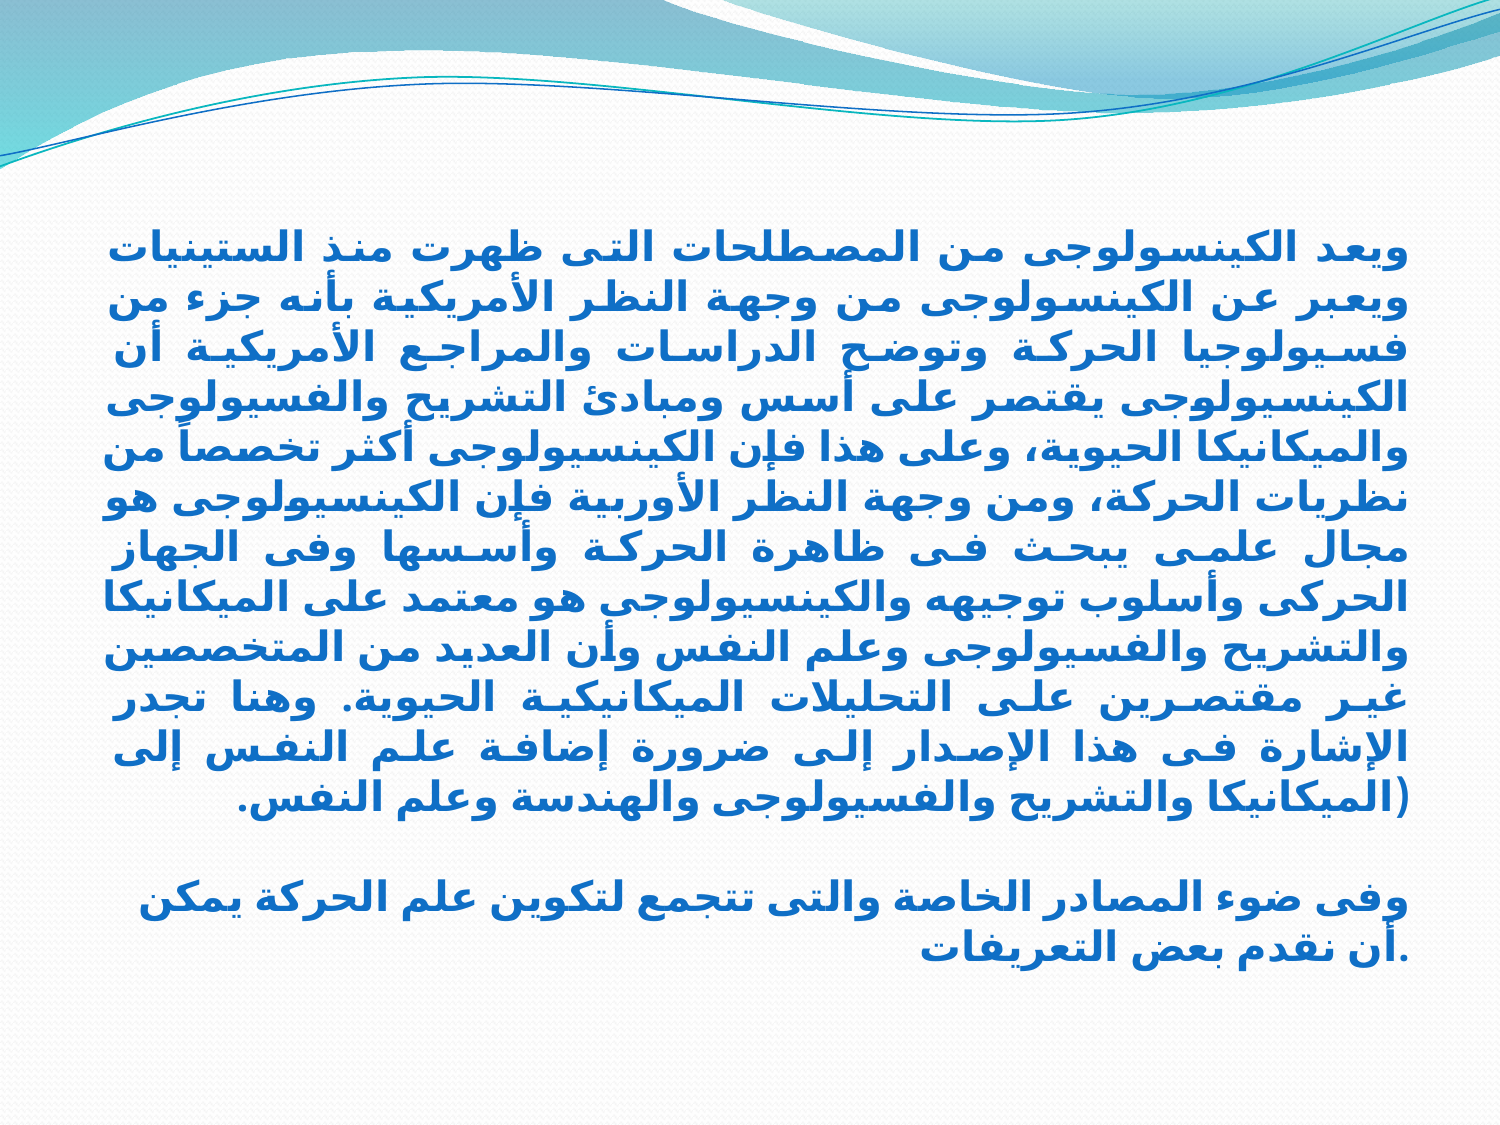

ويعد الكينسولوجى من المصطلحات التى ظهرت منذ الستينيات ويعبر عن الكينسولوجى من وجهة النظر الأمريكية بأنه جزء من فسيولوجيا الحركة وتوضح الدراسات والمراجع الأمريكية أن الكينسيولوجى يقتصر على أسس ومبادئ التشريح والفسيولوجى والميكانيكا الحيوية، وعلى هذا فإن الكينسيولوجى أكثر تخصصاً من نظريات الحركة، ومن وجهة النظر الأوربية فإن الكينسيولوجى هو مجال علمى يبحث فى ظاهرة الحركة وأسسها وفى الجهاز الحركى وأسلوب توجيهه والكينسيولوجى هو معتمد على الميكانيكا والتشريح والفسيولوجى وعلم النفس وأن العديد من المتخصصين غير مقتصرين على التحليلات الميكانيكية الحيوية. وهنا تجدر الإشارة فى هذا الإصدار إلى ضرورة إضافة علم النفس إلى (الميكانيكا والتشريح والفسيولوجى والهندسة وعلم النفس.

وفى ضوء المصادر الخاصة والتى تتجمع لتكوين علم الحركة يمكن أن نقدم بعض التعريفات.